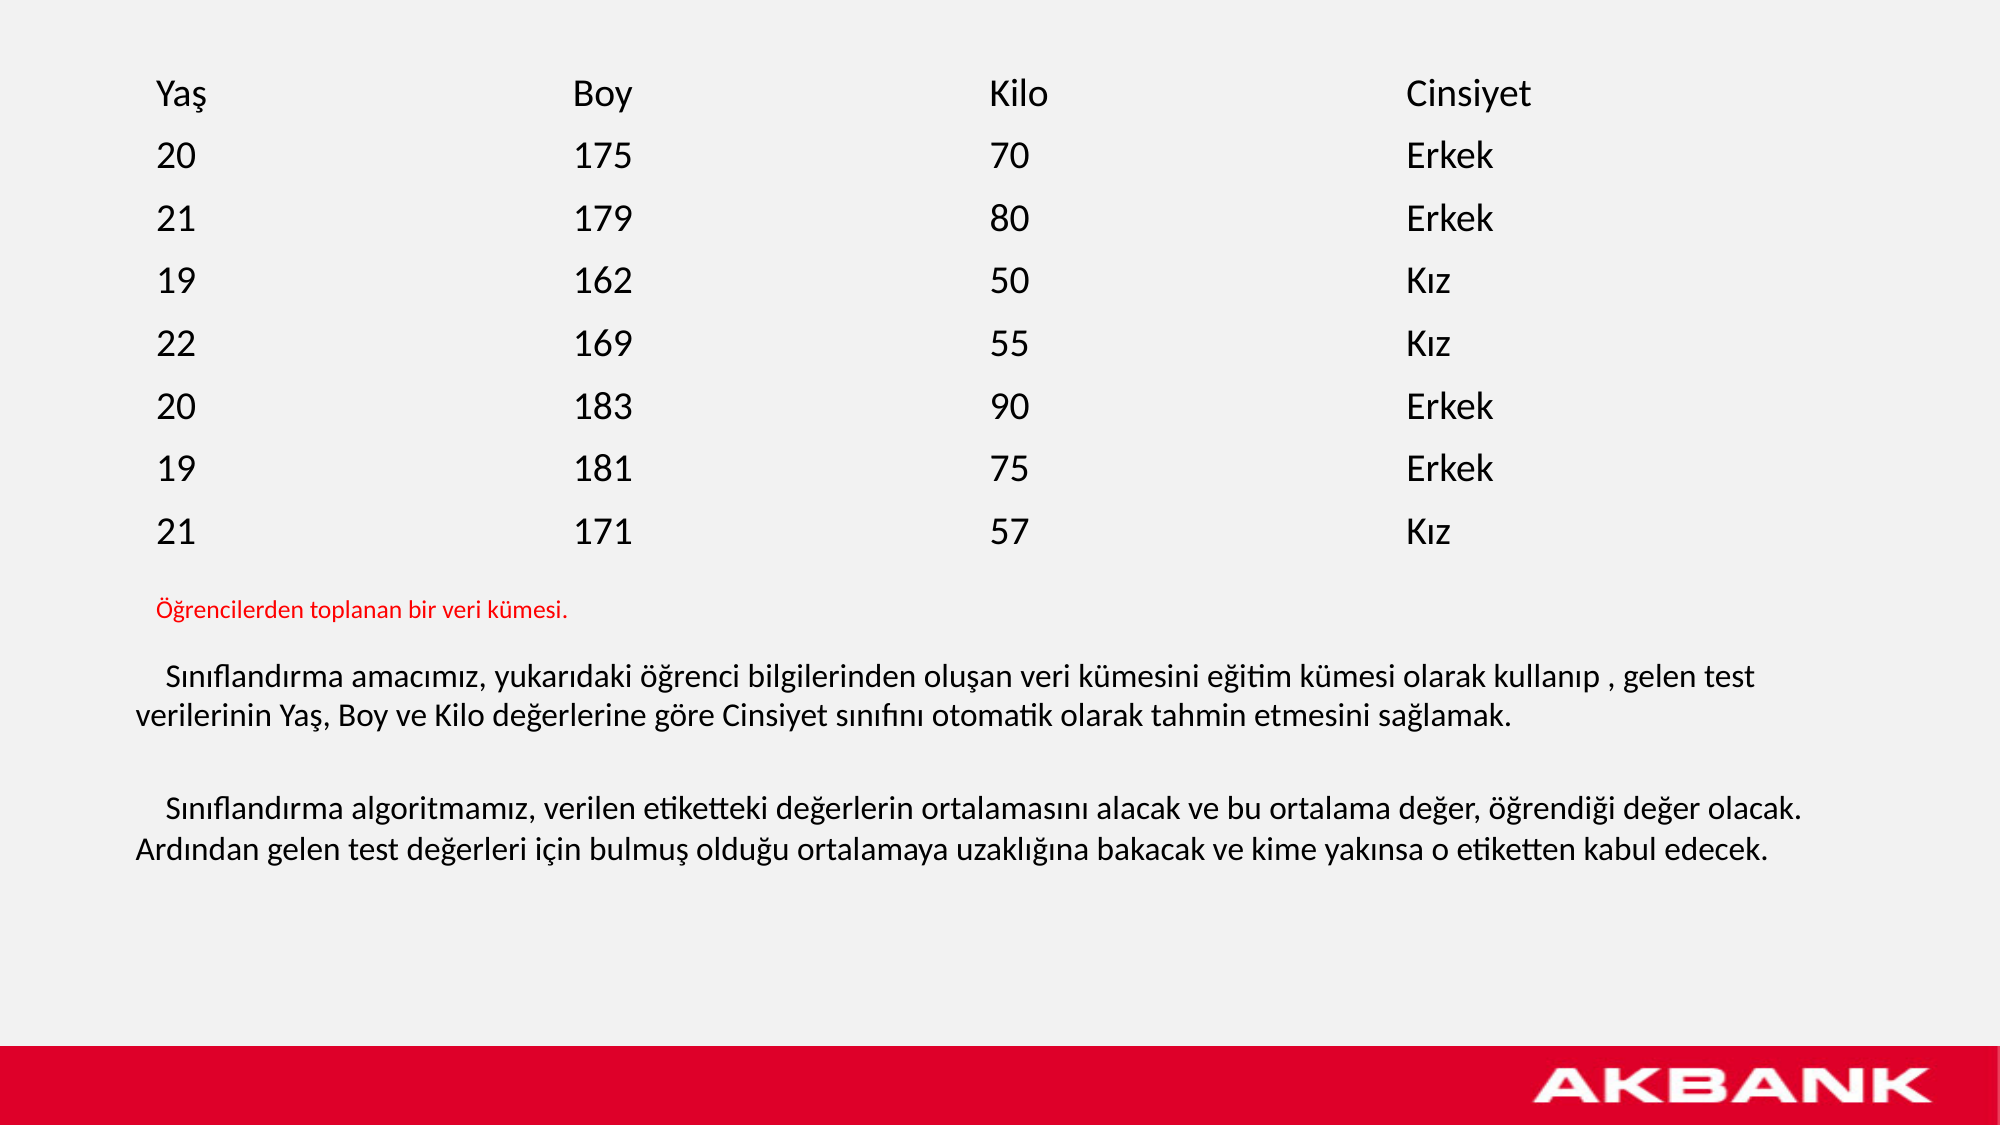

| Yaş | Boy | Kilo | Cinsiyet |
| --- | --- | --- | --- |
| 20 | 175 | 70 | Erkek |
| 21 | 179 | 80 | Erkek |
| 19 | 162 | 50 | Kız |
| 22 | 169 | 55 | Kız |
| 20 | 183 | 90 | Erkek |
| 19 | 181 | 75 | Erkek |
| 21 | 171 | 57 | Kız |
# Öğrencilerden toplanan bir veri kümesi.
    Sınıflandırma amacımız, yukarıdaki öğrenci bilgilerinden oluşan veri kümesini eğitim kümesi olarak kullanıp , gelen test verilerinin Yaş, Boy ve Kilo değerlerine göre Cinsiyet sınıfını otomatik olarak tahmin etmesini sağlamak.

    Sınıflandırma algoritmamız, verilen etiketteki değerlerin ortalamasını alacak ve bu ortalama değer, öğrendiği değer olacak. Ardından gelen test değerleri için bulmuş olduğu ortalamaya uzaklığına bakacak ve kime yakınsa o etiketten kabul edecek.